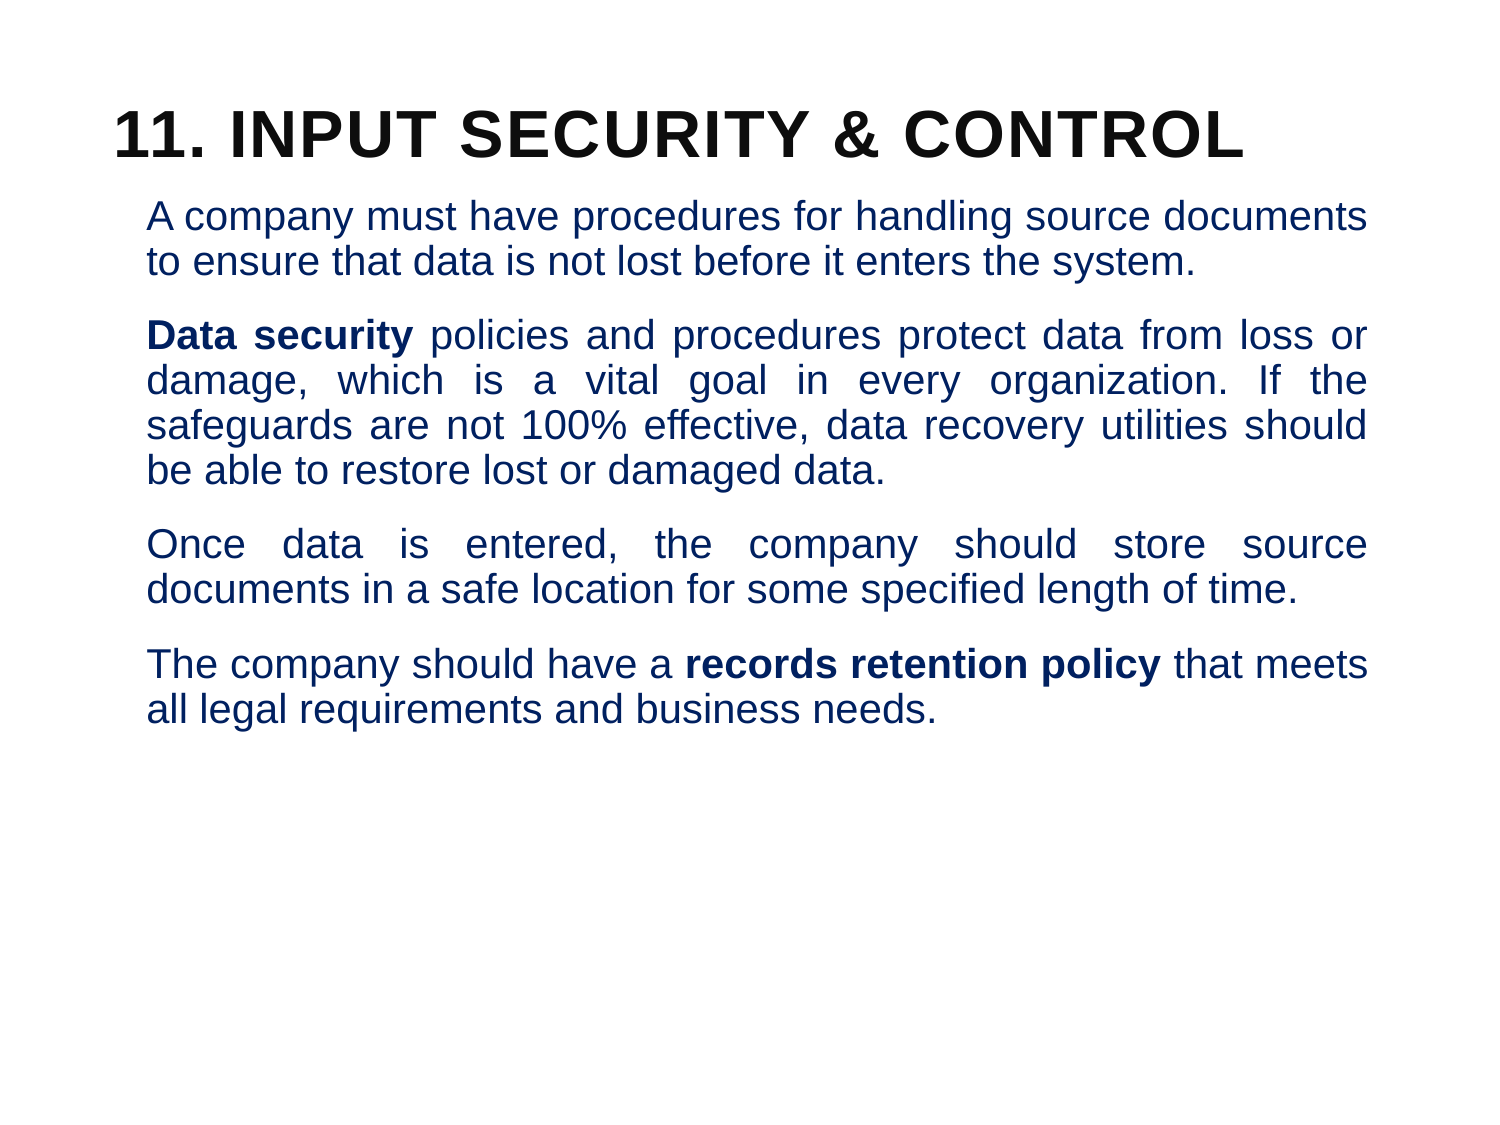

# 11. Input Security & Control
A company must have procedures for handling source documents to ensure that data is not lost before it enters the system.
Data security policies and procedures protect data from loss or damage, which is a vital goal in every organization. If the safeguards are not 100% effective, data recovery utilities should be able to restore lost or damaged data.
Once data is entered, the company should store source documents in a safe location for some specified length of time.
The company should have a records retention policy that meets all legal requirements and business needs.